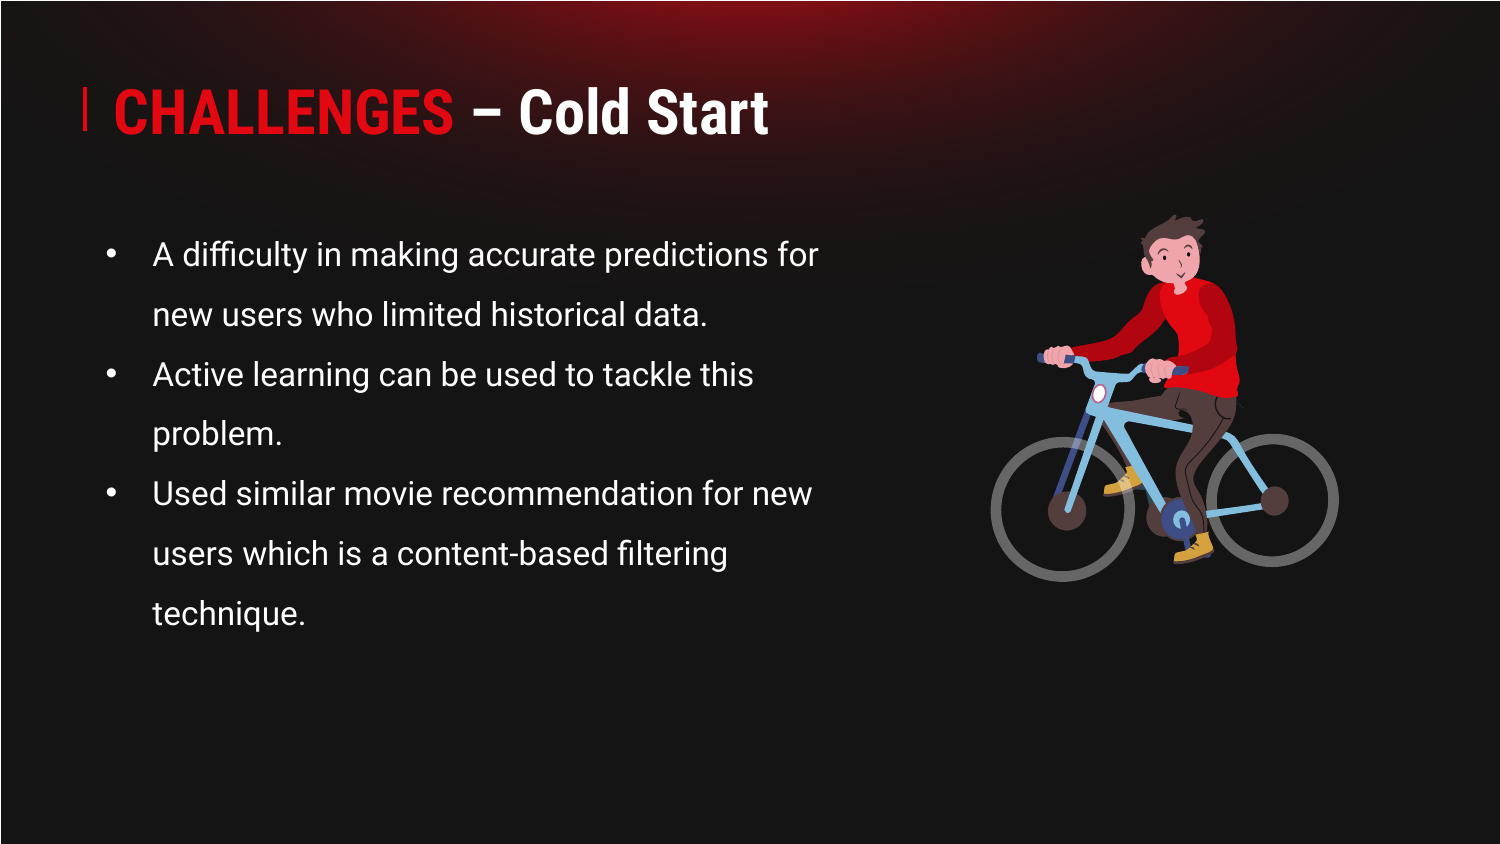

CHALLENGES – Cold Start
A difficulty in making accurate predictions for new users who limited historical data.
Active learning can be used to tackle this problem.
Used similar movie recommendation for new users which is a content-based filtering technique.